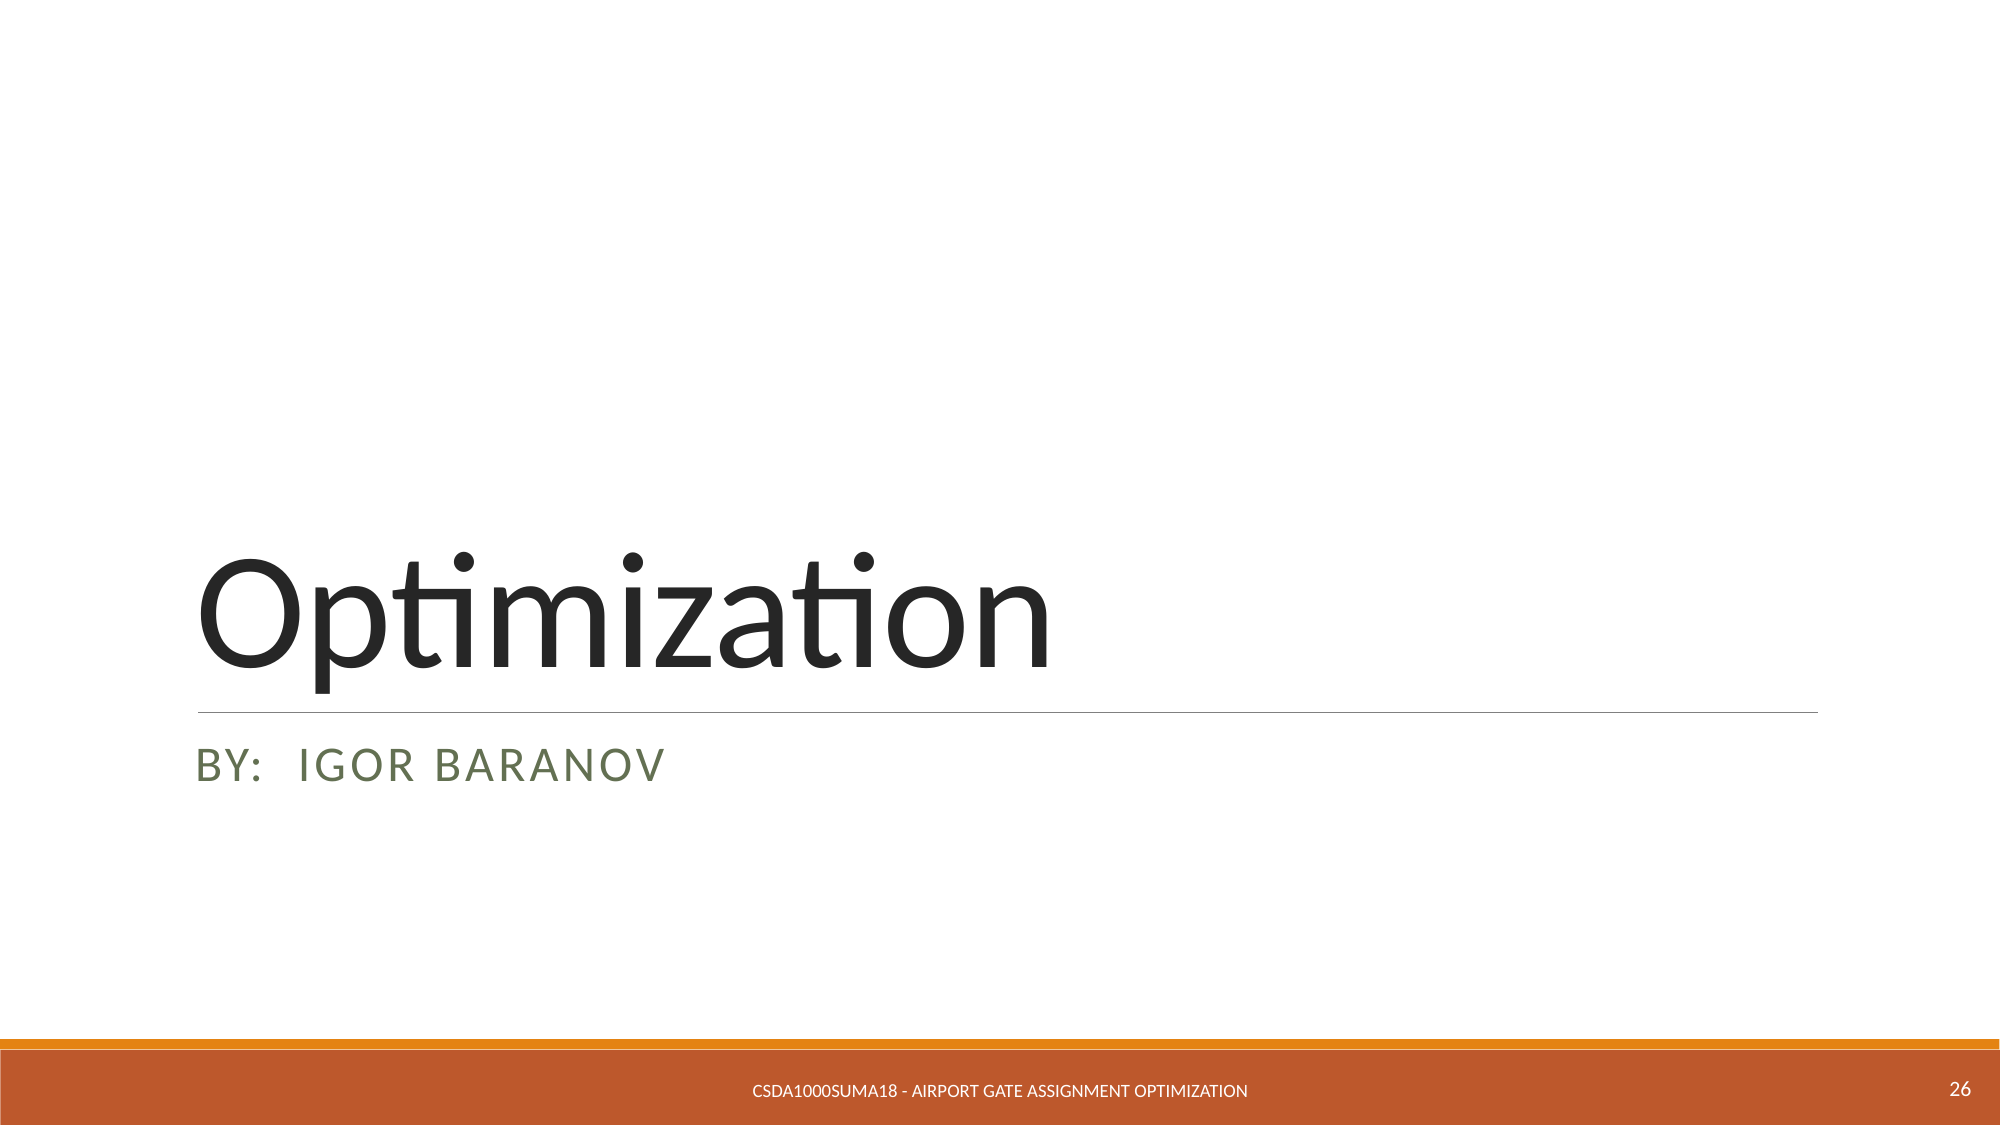

# Optimization
By:  igor baranov
26
CSDA1000SUMA18 - Airport Gate Assignment Optimization